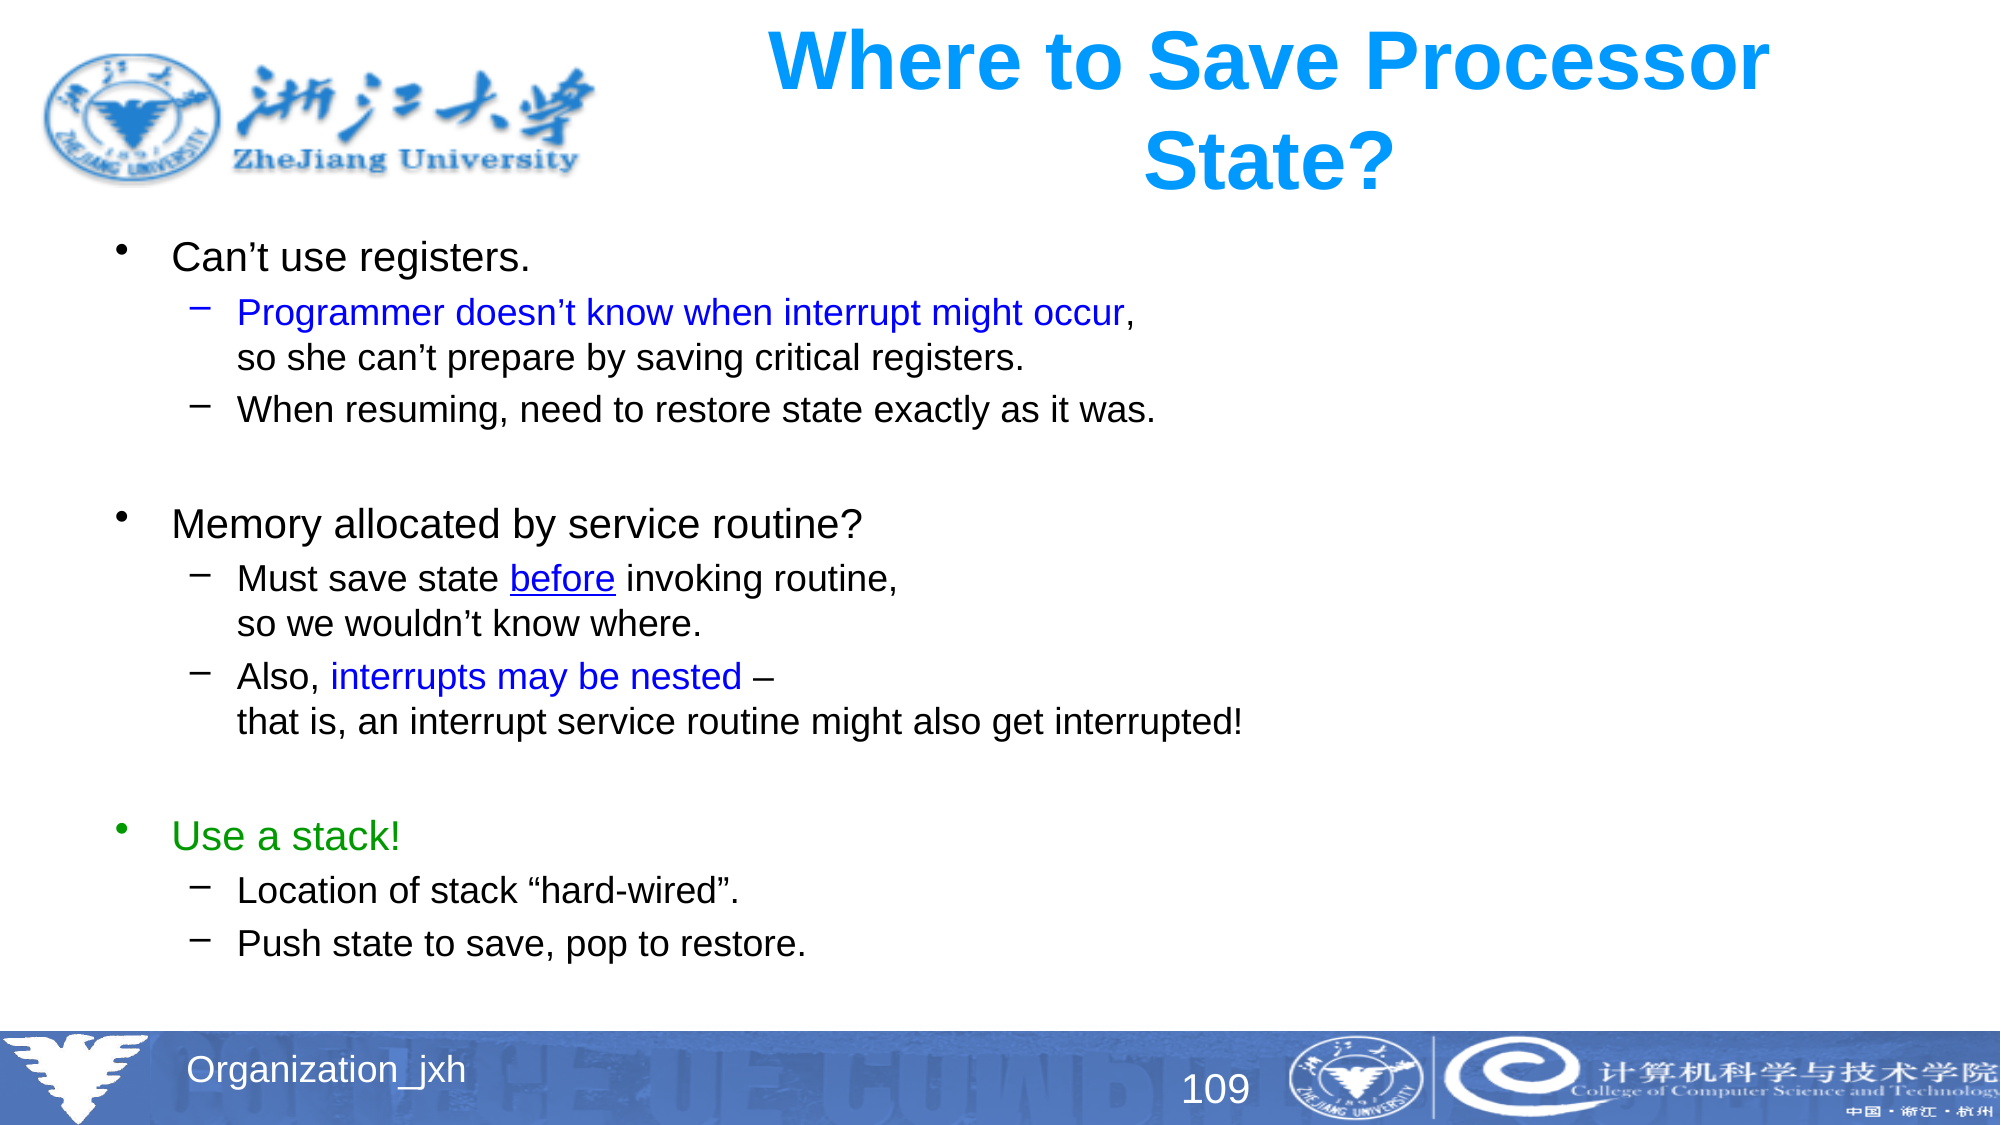

# Where to Save Processor State?
Can’t use registers.
Programmer doesn’t know when interrupt might occur,
so she can’t prepare by saving critical registers.
When resuming, need to restore state exactly as it was.

Memory allocated by service routine?
Must save state before invoking routine,
so we wouldn’t know where.
Also, interrupts may be nested –
that is, an interrupt service routine might also get interrupted!

Use a stack!
Location of stack “hard-wired”.
Push state to save, pop to restore.